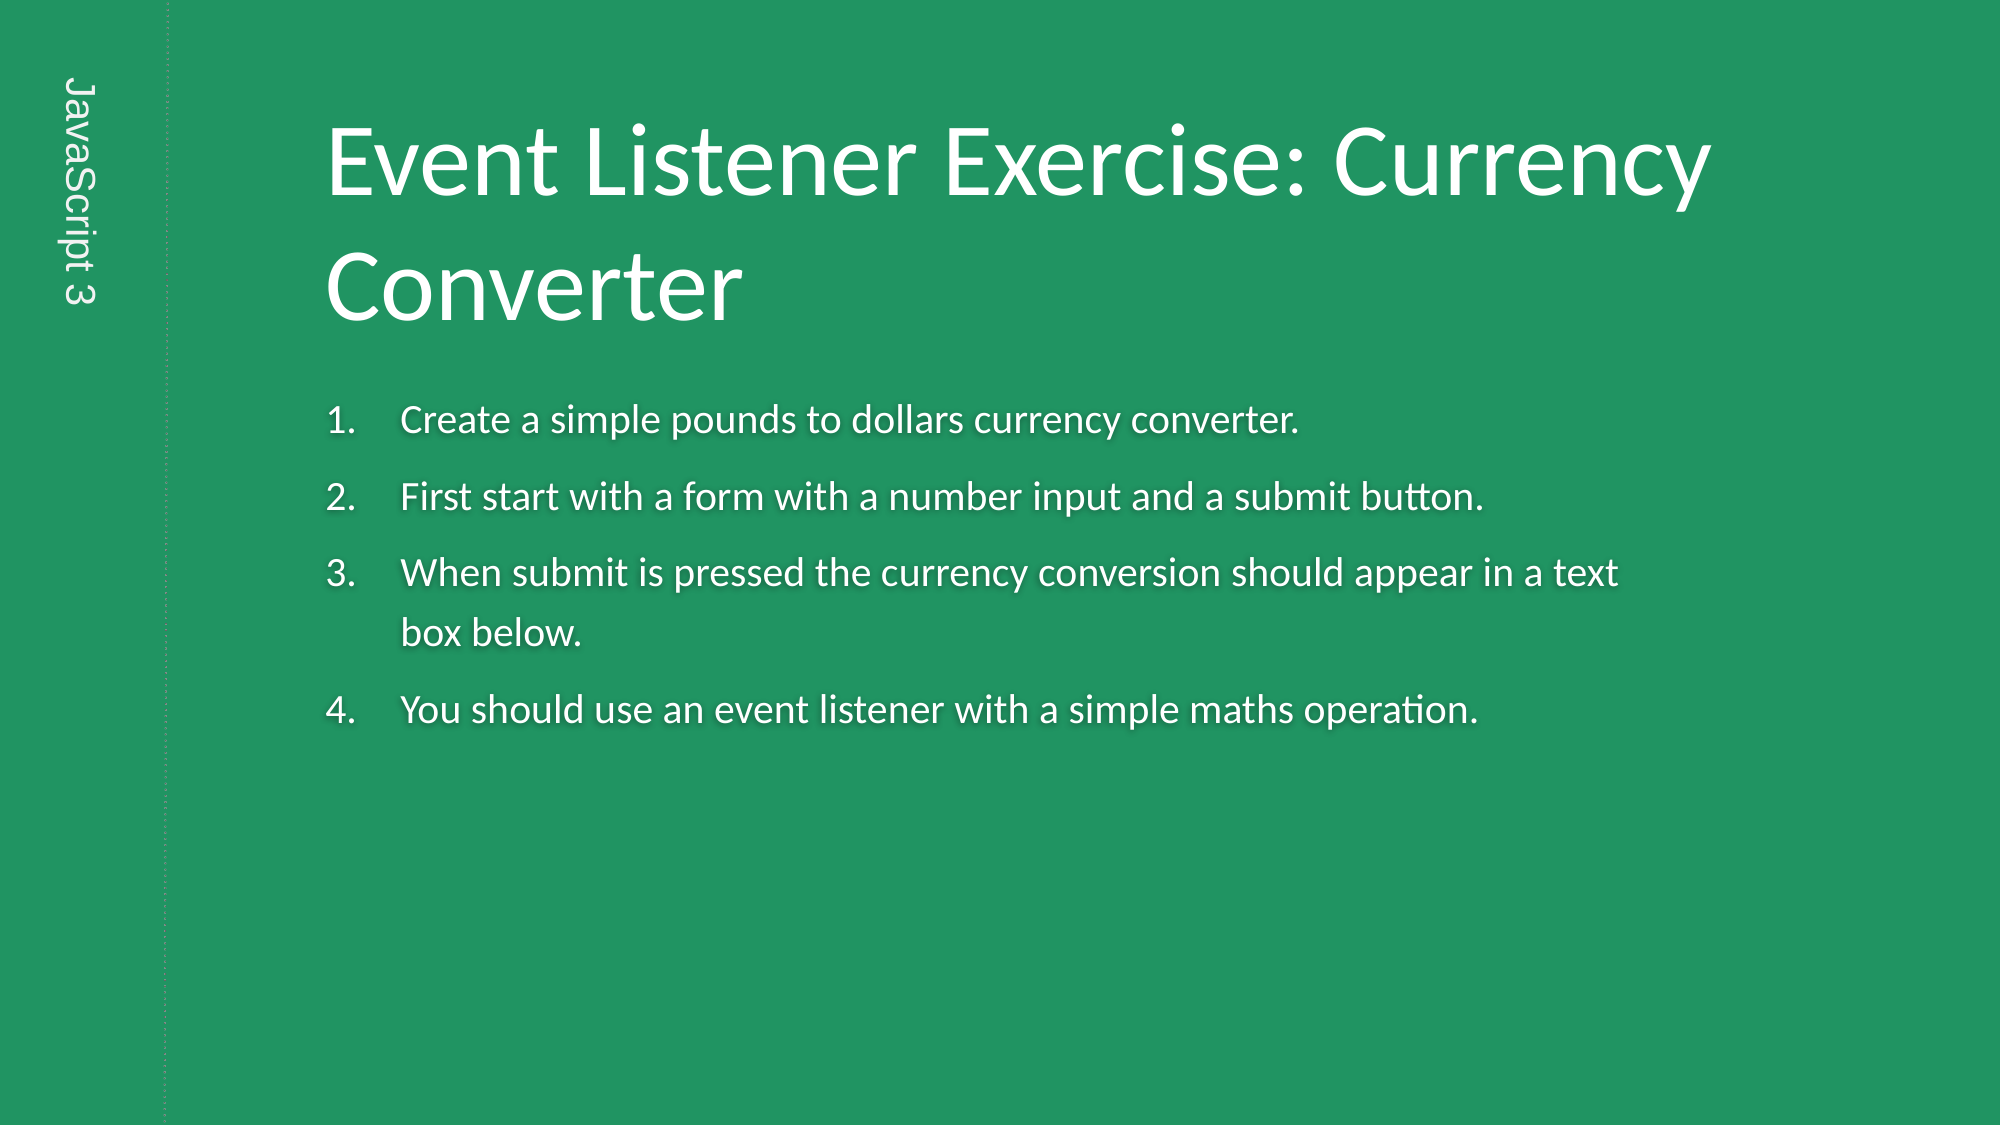

# Event Listener Exercise: Currency Converter
Create a simple pounds to dollars currency converter.
First start with a form with a number input and a submit button.
When submit is pressed the currency conversion should appear in a text box below.
You should use an event listener with a simple maths operation.